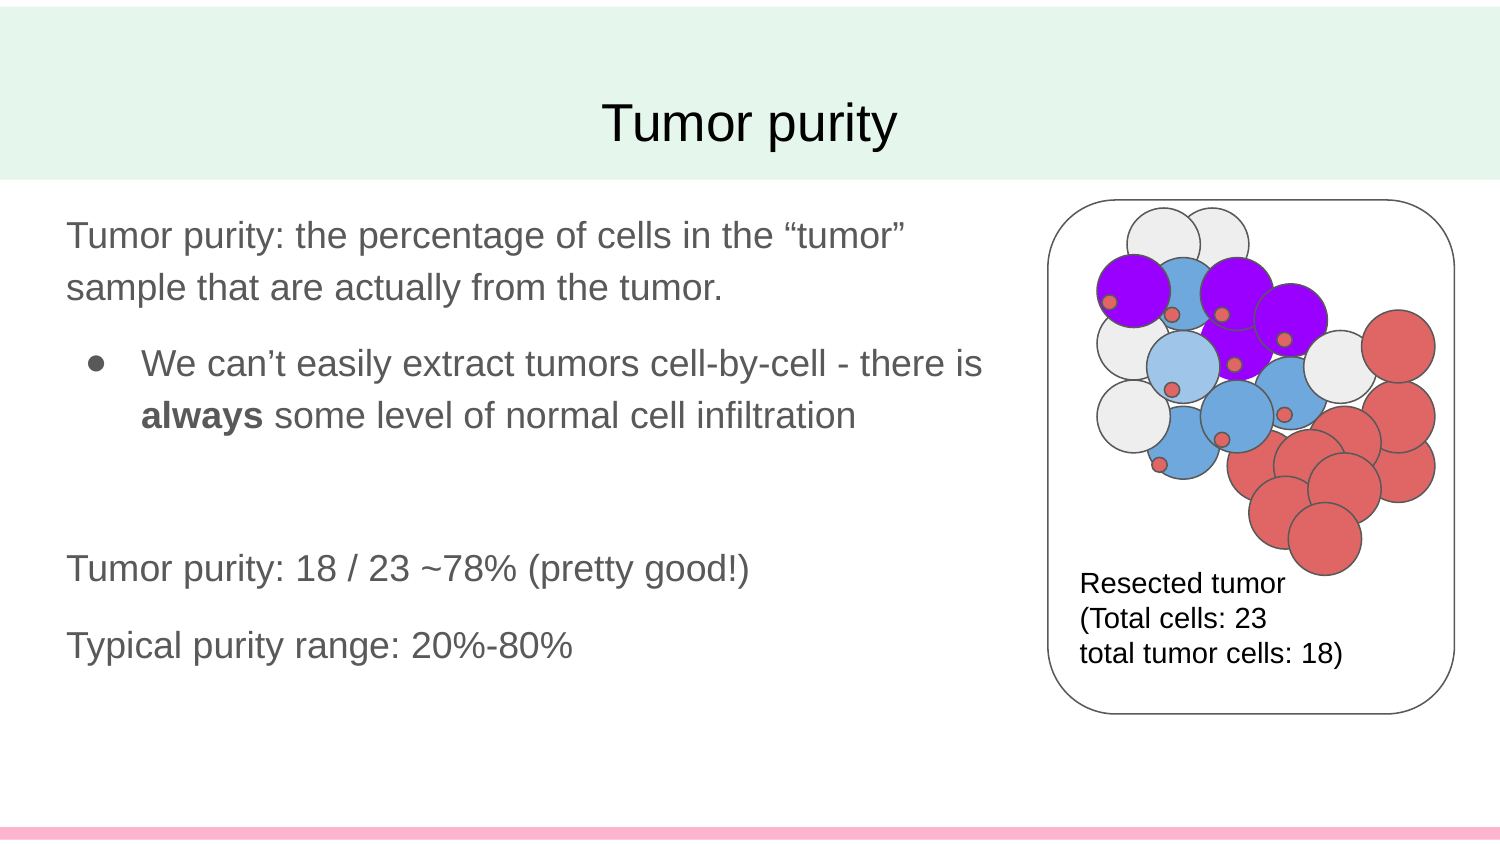

# Tumor purity
Tumor purity: the percentage of cells in the “tumor” sample that are actually from the tumor.
We can’t easily extract tumors cell-by-cell - there is always some level of normal cell infiltration

Tumor purity: 18 / 23 ~78% (pretty good!)
Typical purity range: 20%-80%

Resected tumor
(Total cells: 23
total tumor cells: 18)